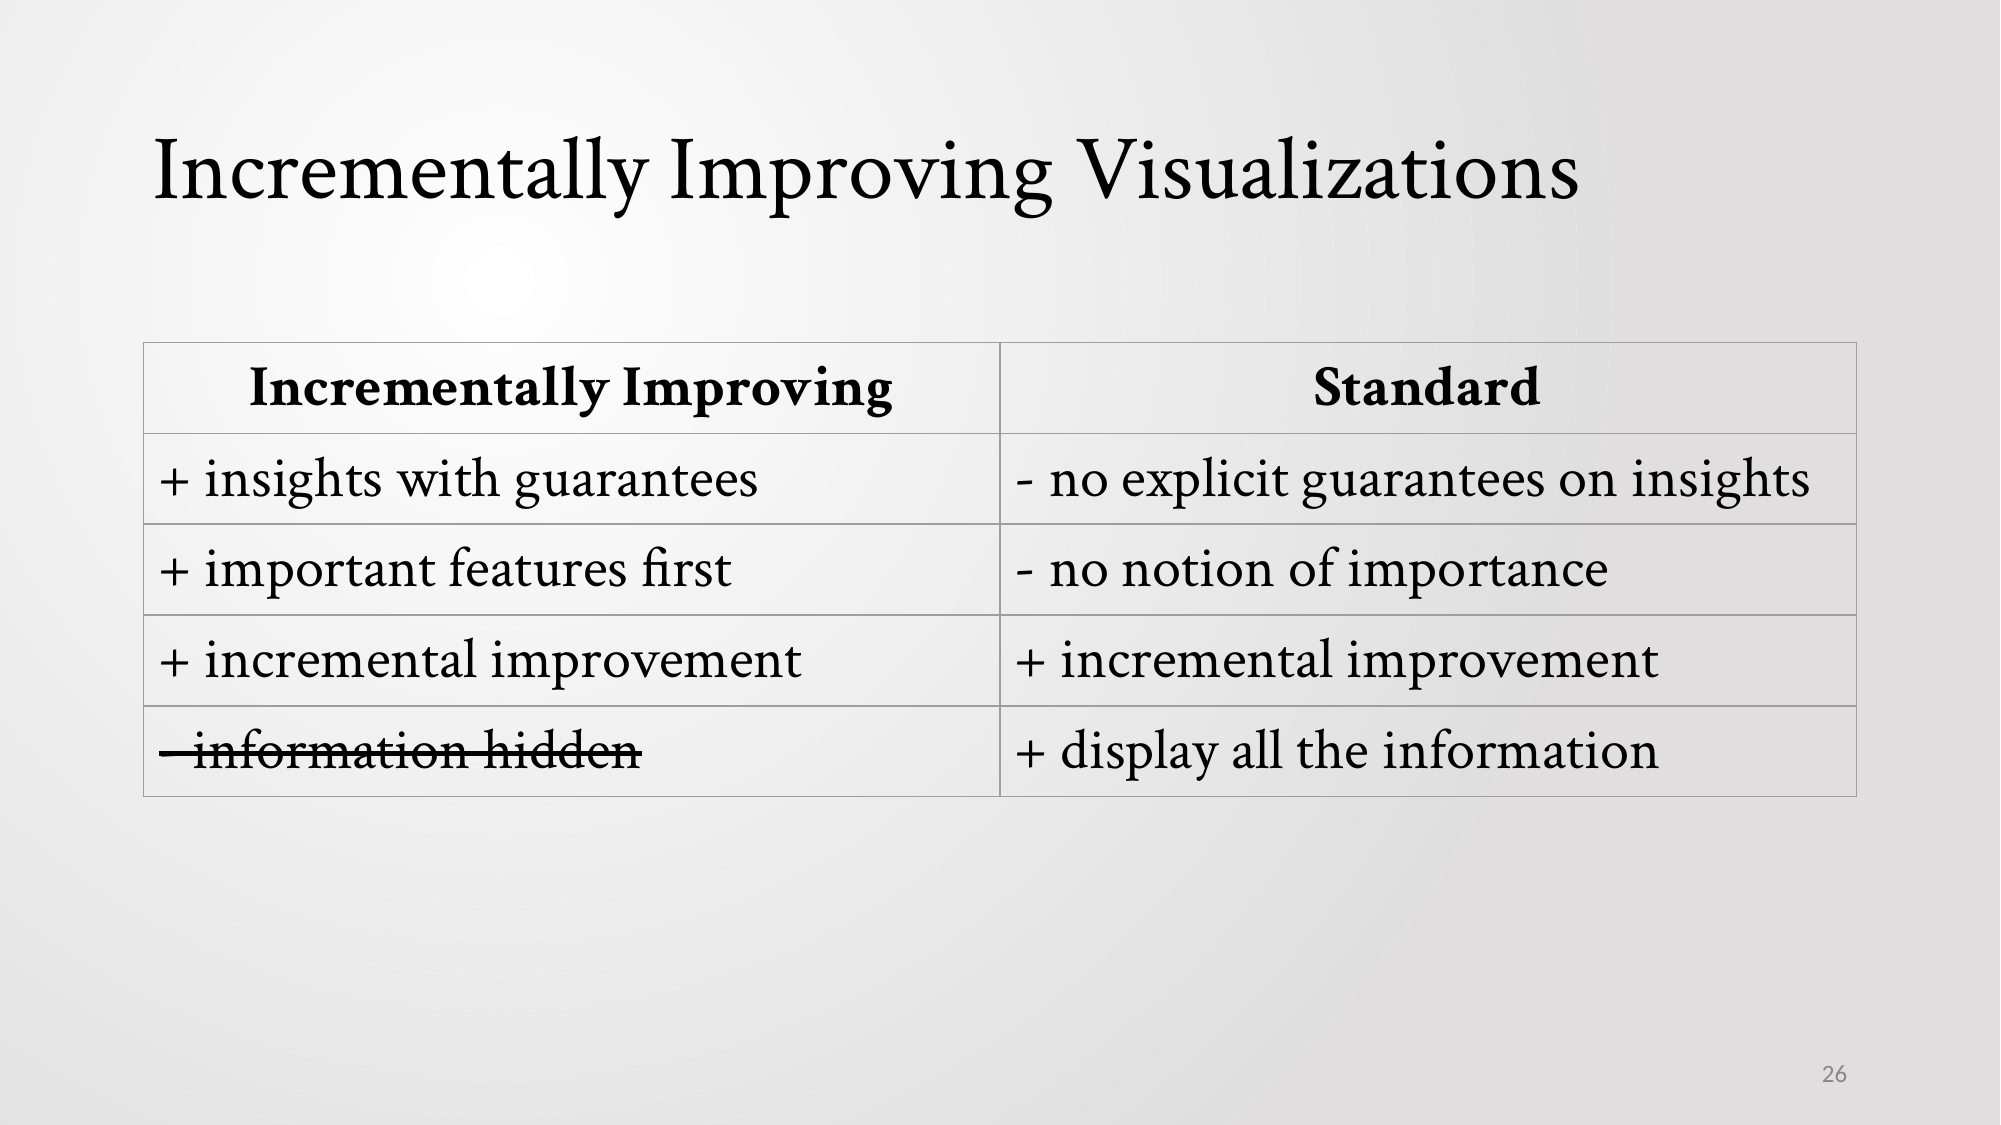

# Incrementally Improving Visualizations
| Incrementally Improving | Standard |
| --- | --- |
| + insights with guarantees | - no explicit guarantees on insights |
| + important features first | - no notion of importance |
| + incremental improvement | + incremental improvement |
| - information hidden | + display all the information |
26